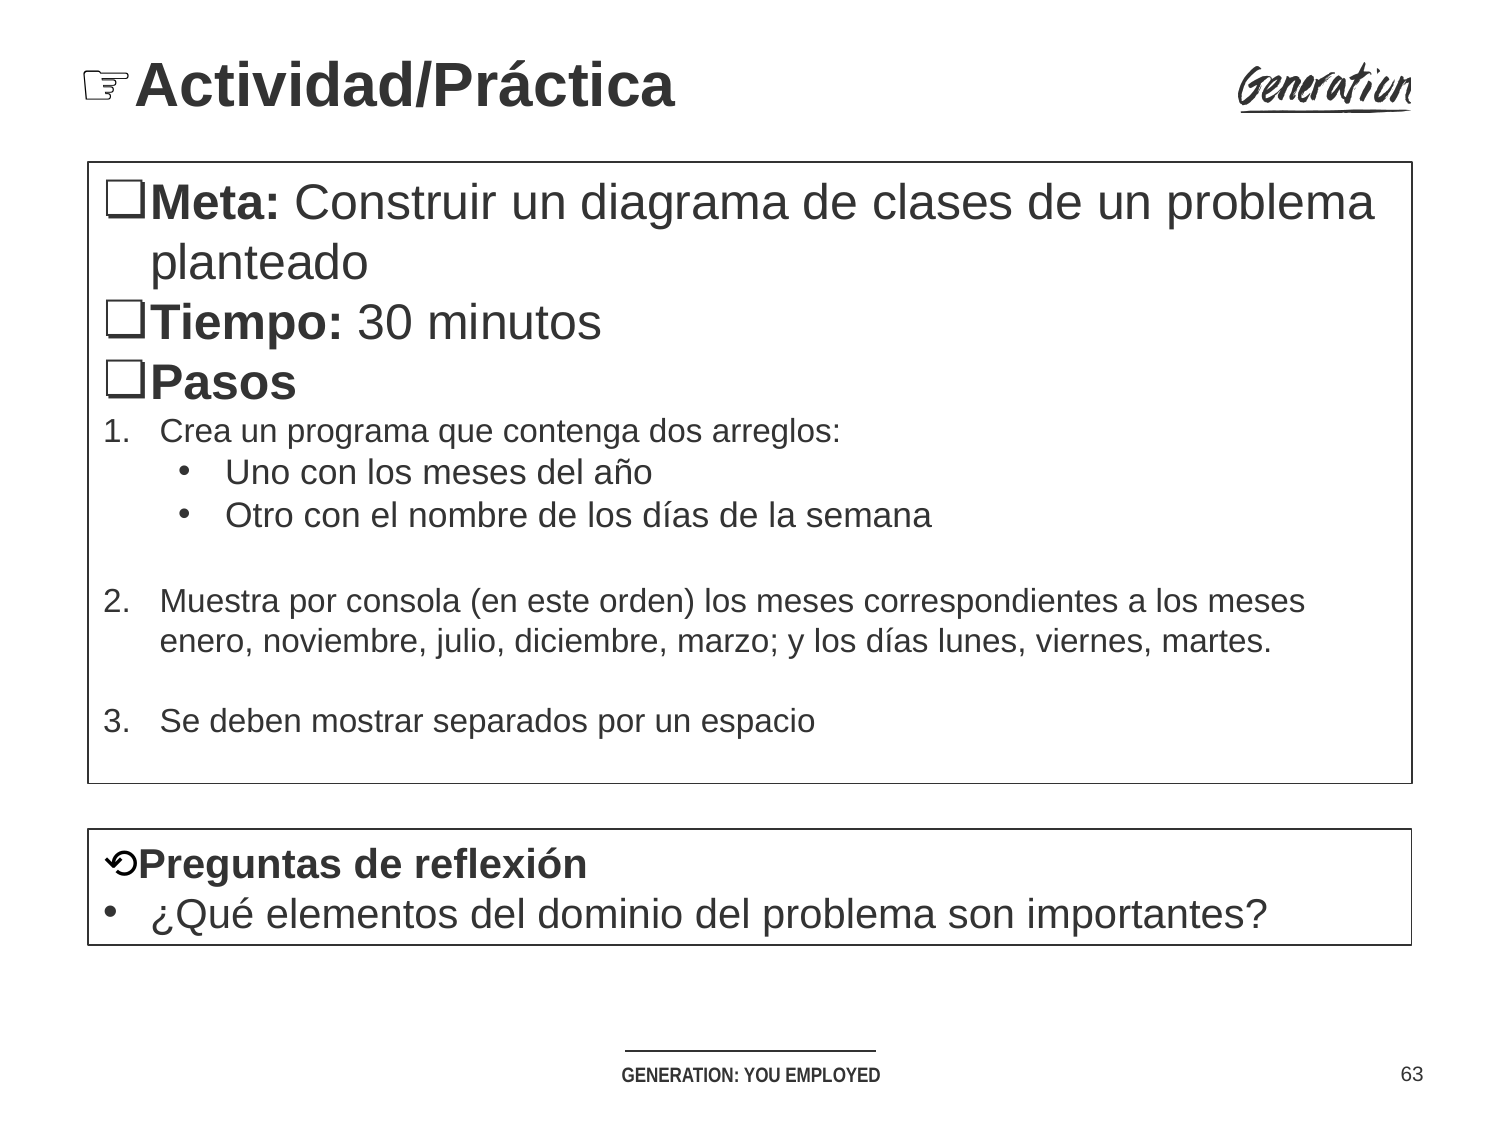

# ☞Actividad/Práctica
Meta: Construir un diagrama de clases de un problema planteado
Tiempo: 30 minutos
Pasos
Crea un programa que contenga dos arreglos:
Uno con los meses del año
Otro con el nombre de los días de la semana

Muestra por consola (en este orden) los meses correspondientes a los meses enero, noviembre, julio, diciembre, marzo; y los días lunes, viernes, martes.

Se deben mostrar separados por un espacio
⟲Preguntas de reflexión
¿Qué elementos del dominio del problema son importantes?